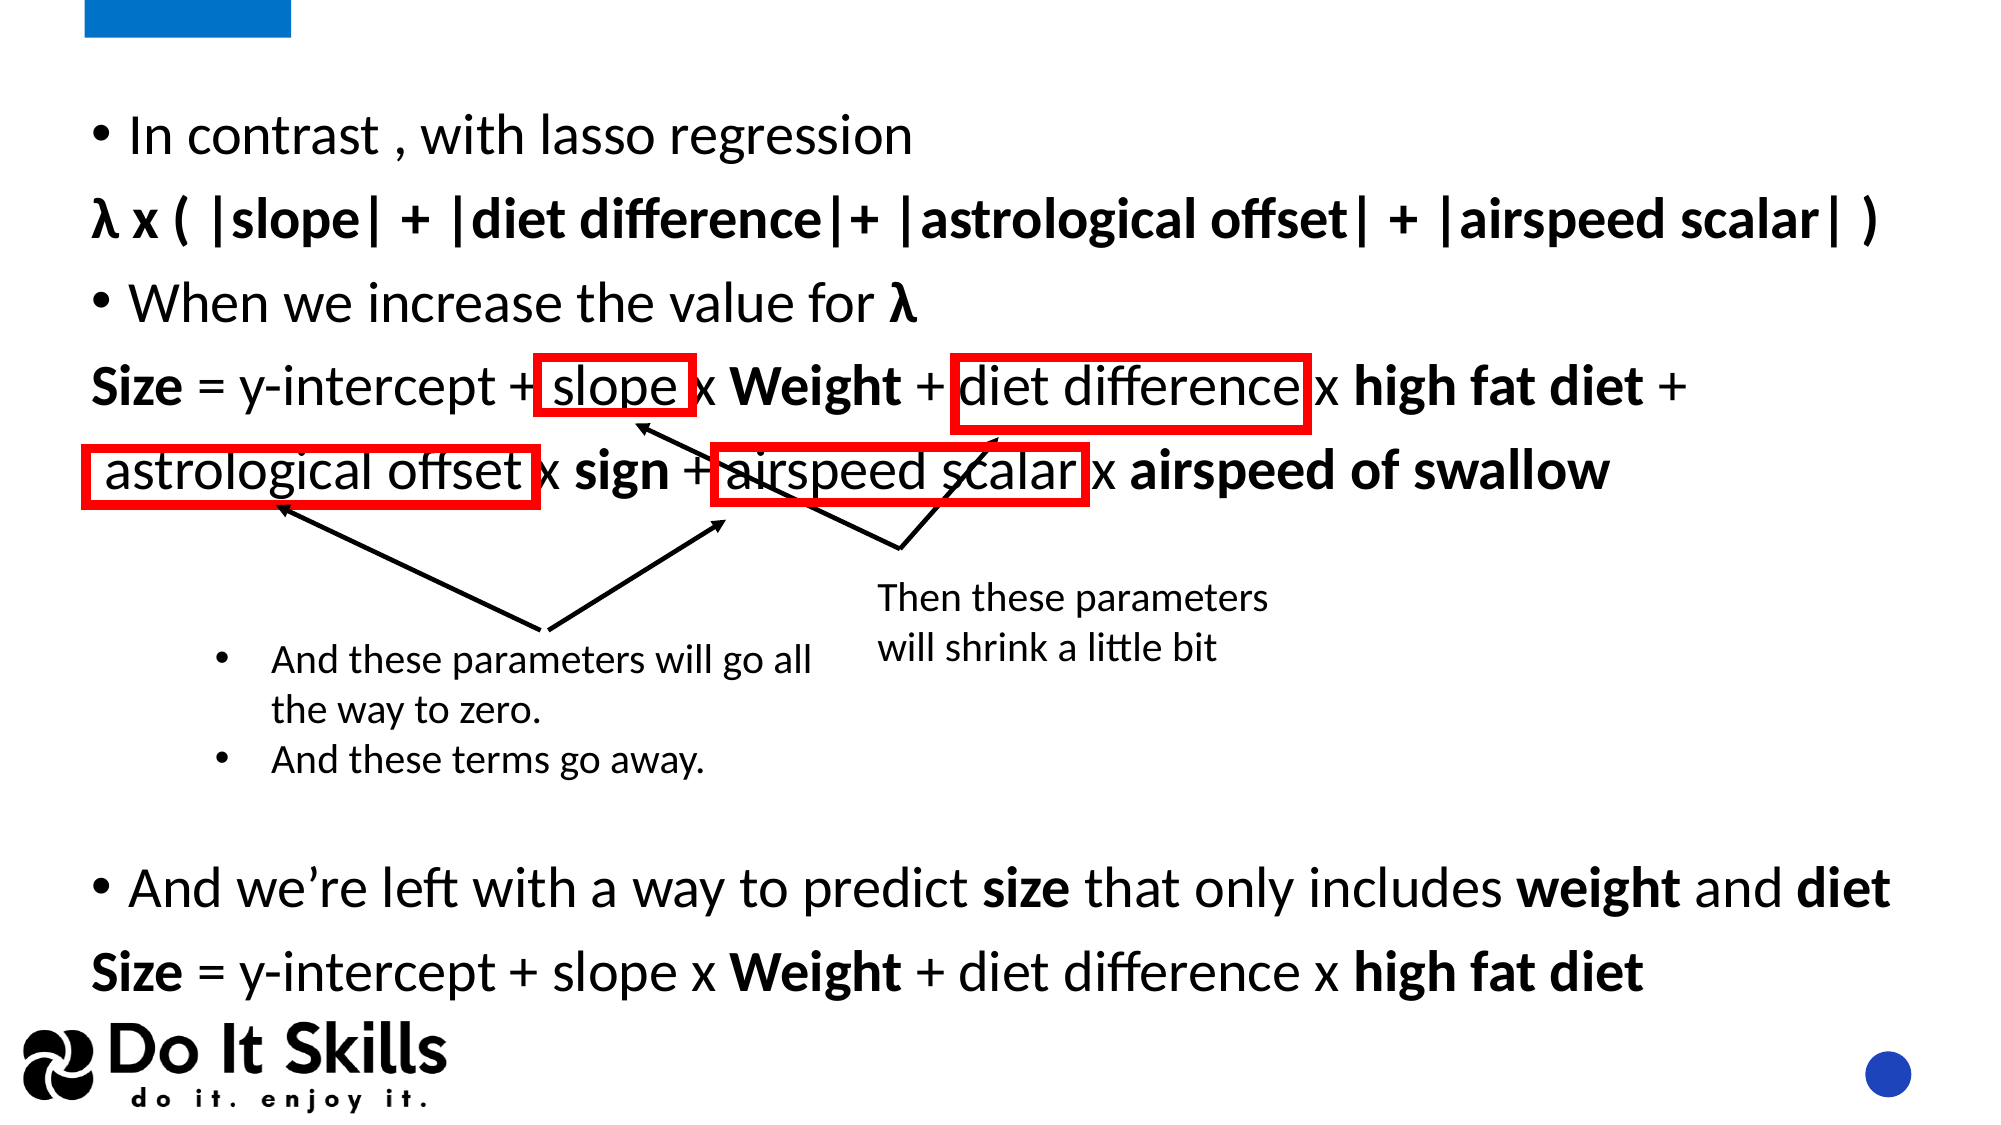

In contrast , with lasso regression
λ x ( |slope| + |diet difference|+ |astrological offset| + |airspeed scalar| )
When we increase the value for λ
Size = y-intercept + slope x Weight + diet difference x high fat diet +
 astrological offset x sign + airspeed scalar x airspeed of swallow

And we’re left with a way to predict size that only includes weight and diet
Size = y-intercept + slope x Weight + diet difference x high fat diet

Then these parameters will shrink a little bit
And these parameters will go all the way to zero.
And these terms go away.